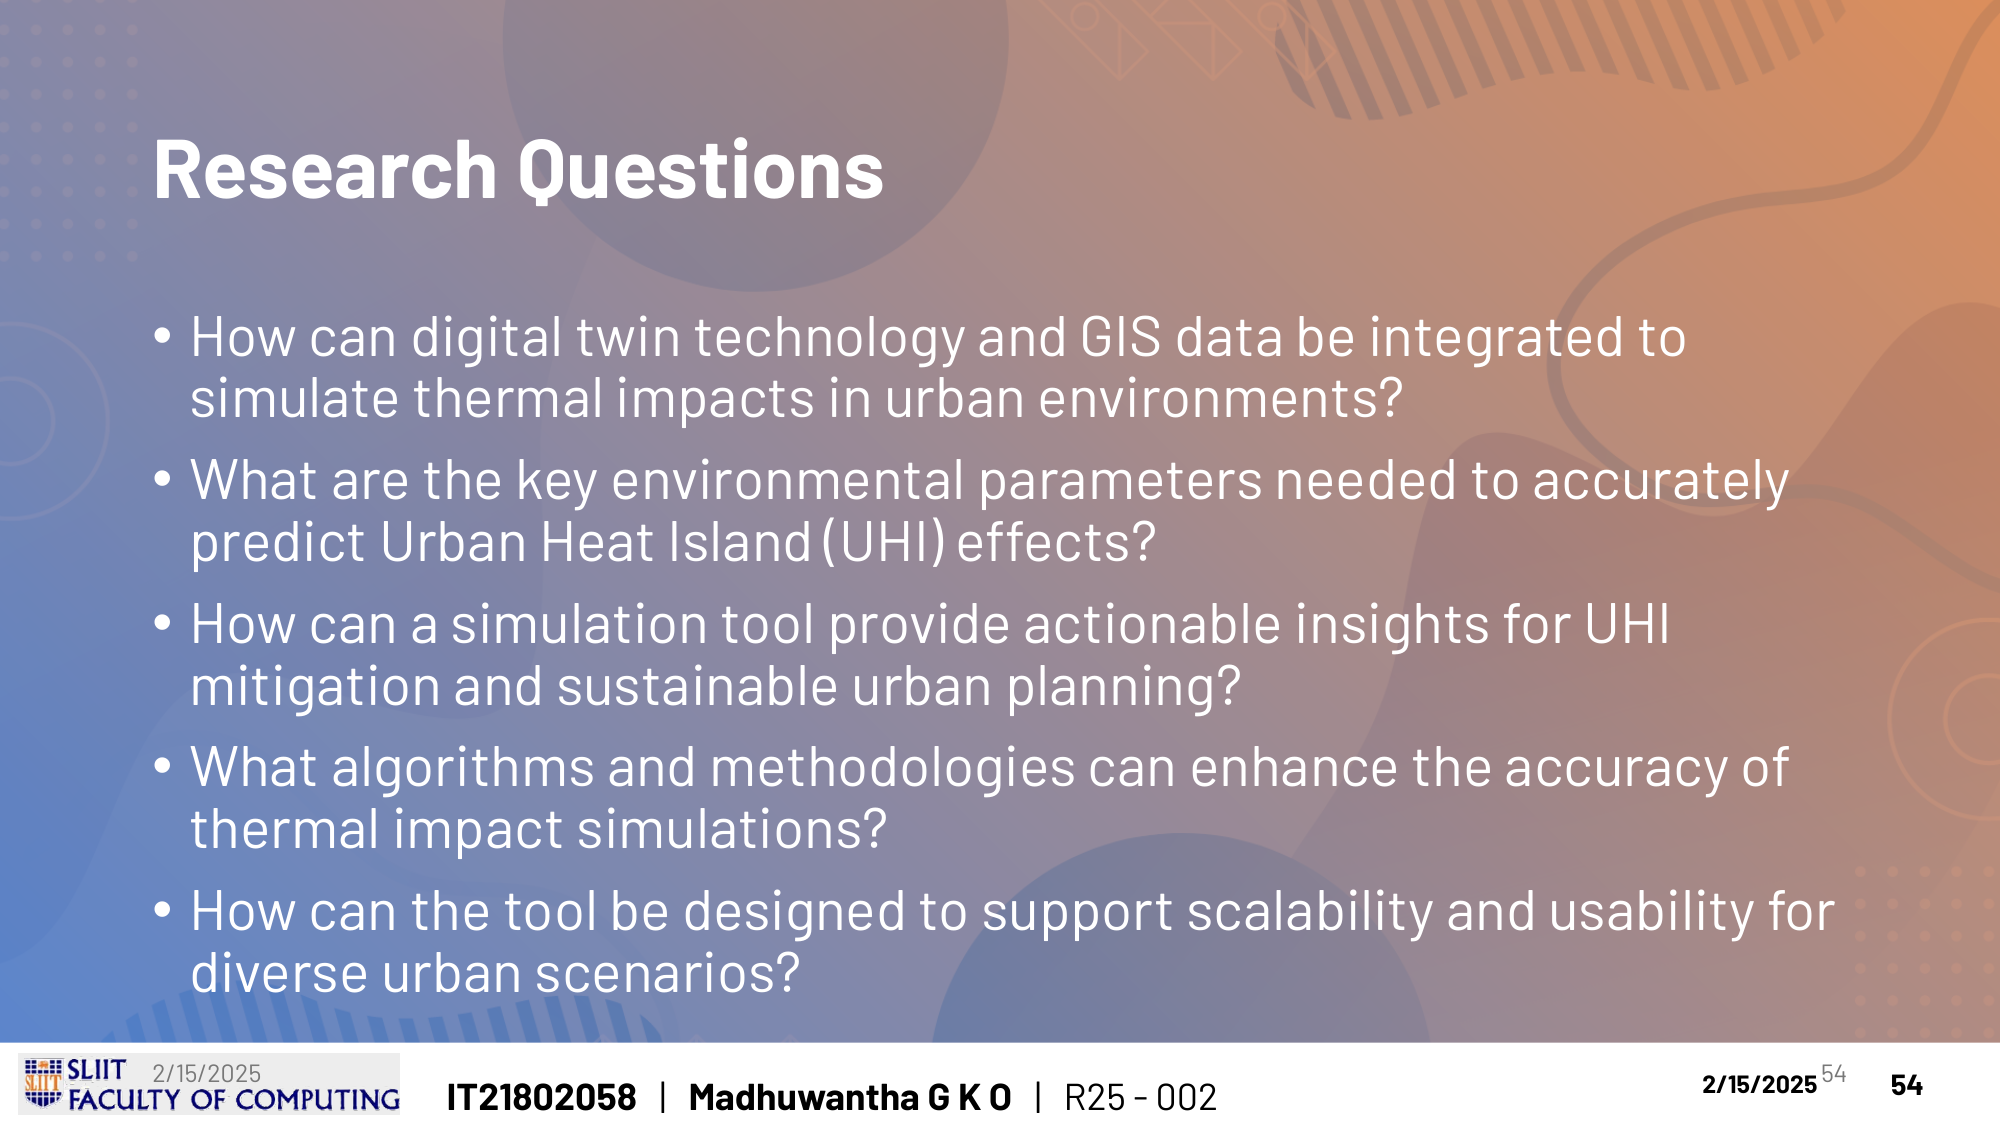

# Research Questions
How can digital twin technology and GIS data be integrated to simulate thermal impacts in urban environments?
What are the key environmental parameters needed to accurately predict Urban Heat Island (UHI) effects?
How can a simulation tool provide actionable insights for UHI mitigation and sustainable urban planning?
What algorithms and methodologies can enhance the accuracy of thermal impact simulations?
How can the tool be designed to support scalability and usability for diverse urban scenarios?
2/15/2025
54
IT21802058   |   Madhuwantha G K O   |   R25 - 002